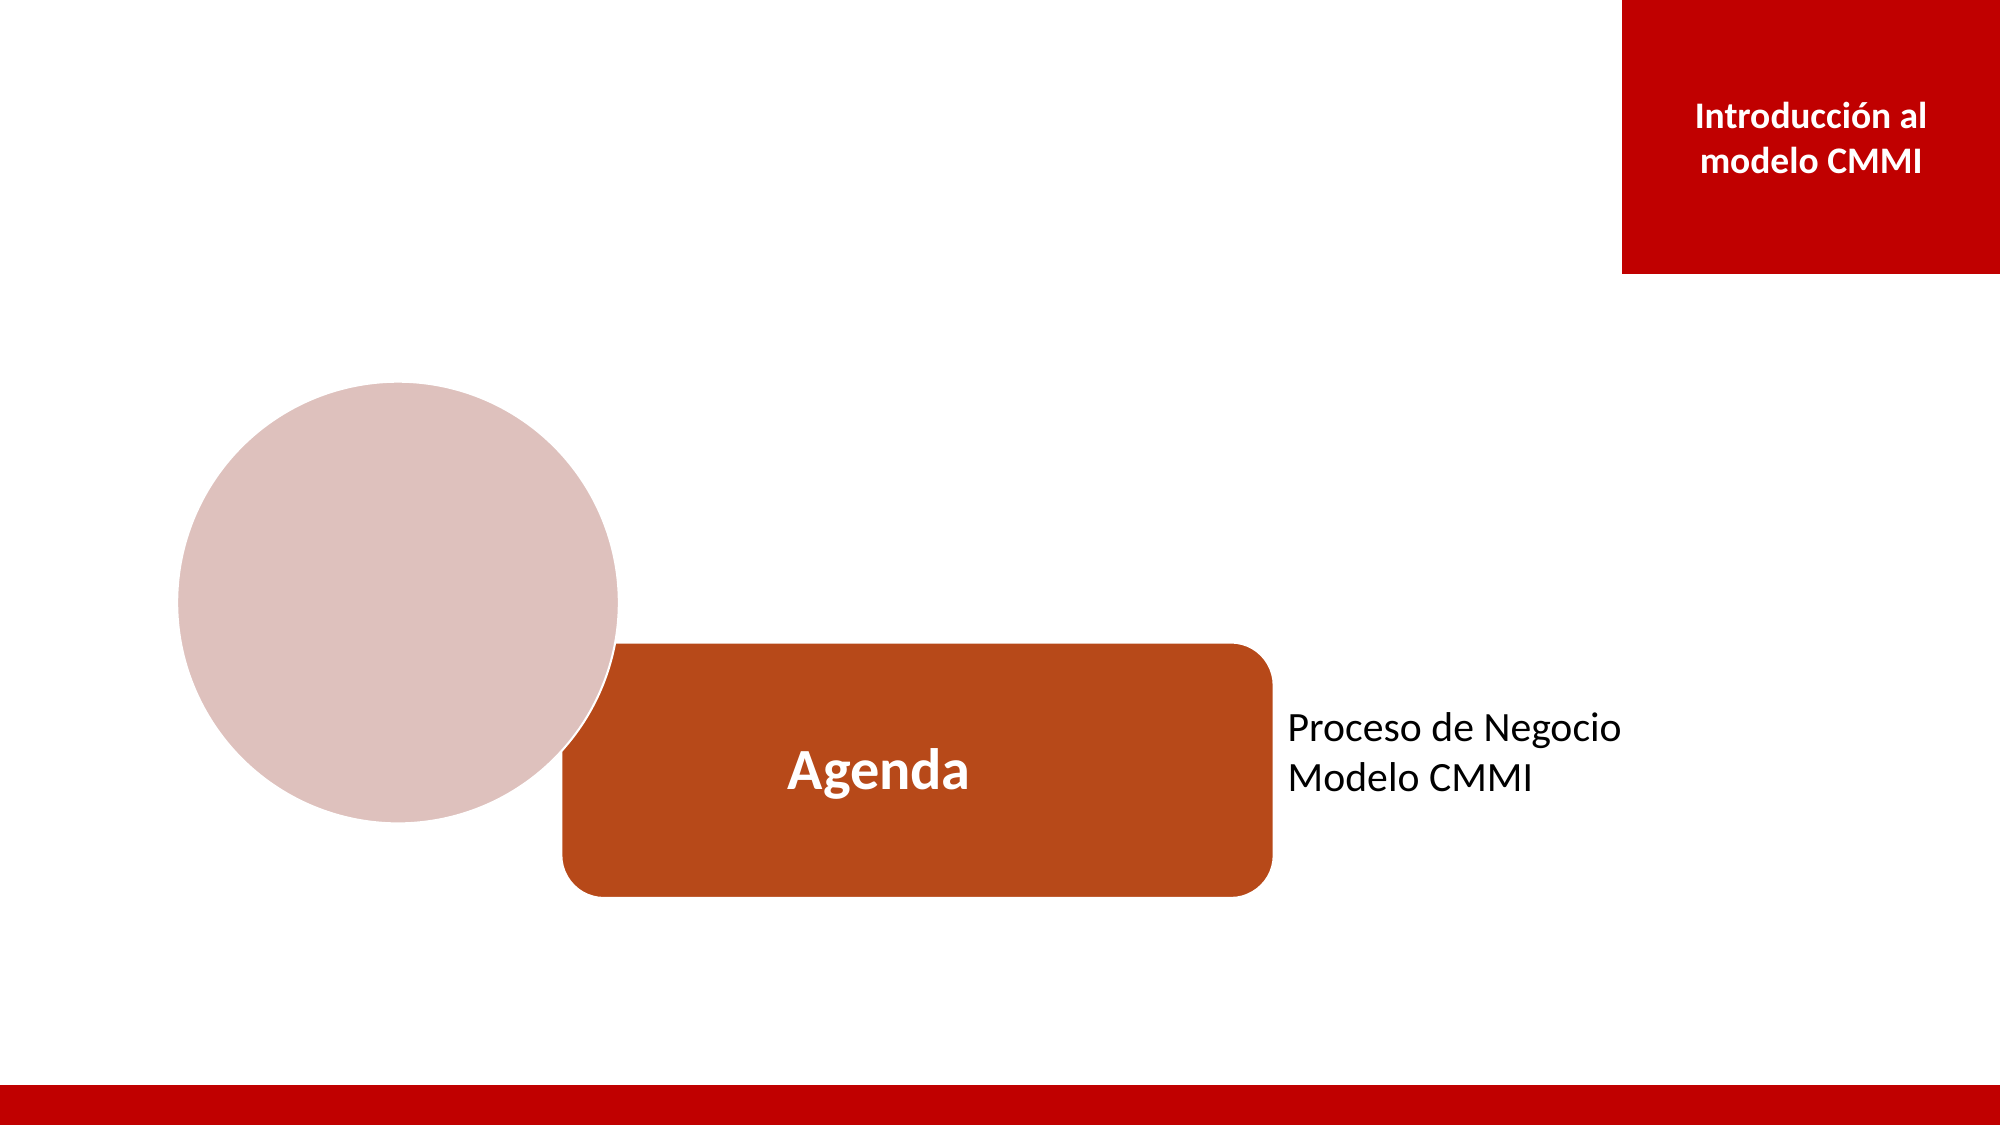

Introducción al modelo CMMI
Agenda
Proceso de Negocio
Modelo CMMI